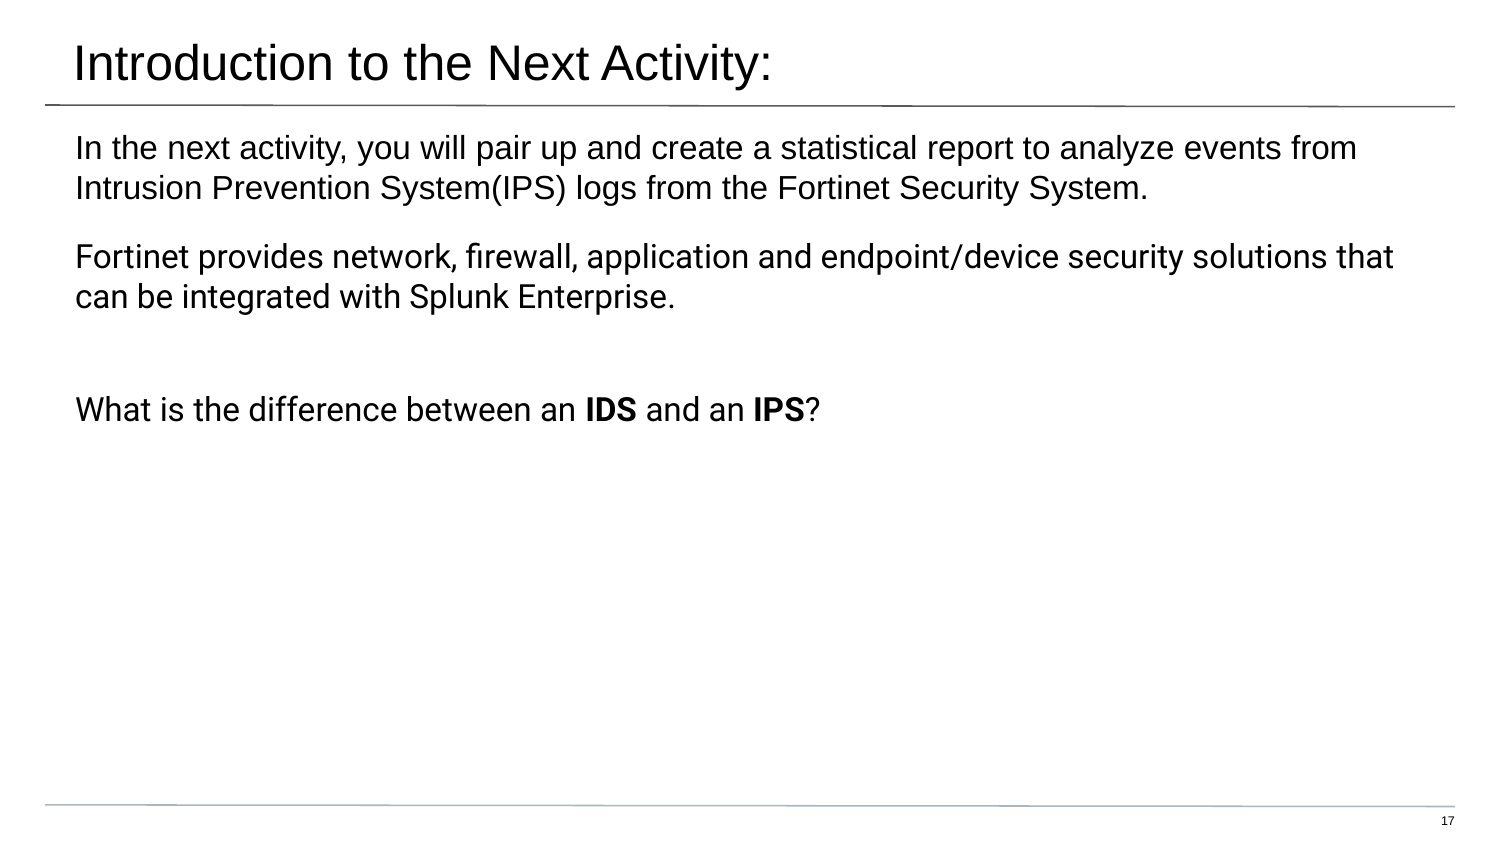

# Introduction to the Next Activity:
In the next activity, you will pair up and create a statistical report to analyze events from Intrusion Prevention System(IPS) logs from the Fortinet Security System.
Fortinet provides network, firewall, application and endpoint/device security solutions that can be integrated with Splunk Enterprise.

What is the difference between an IDS and an IPS?

17